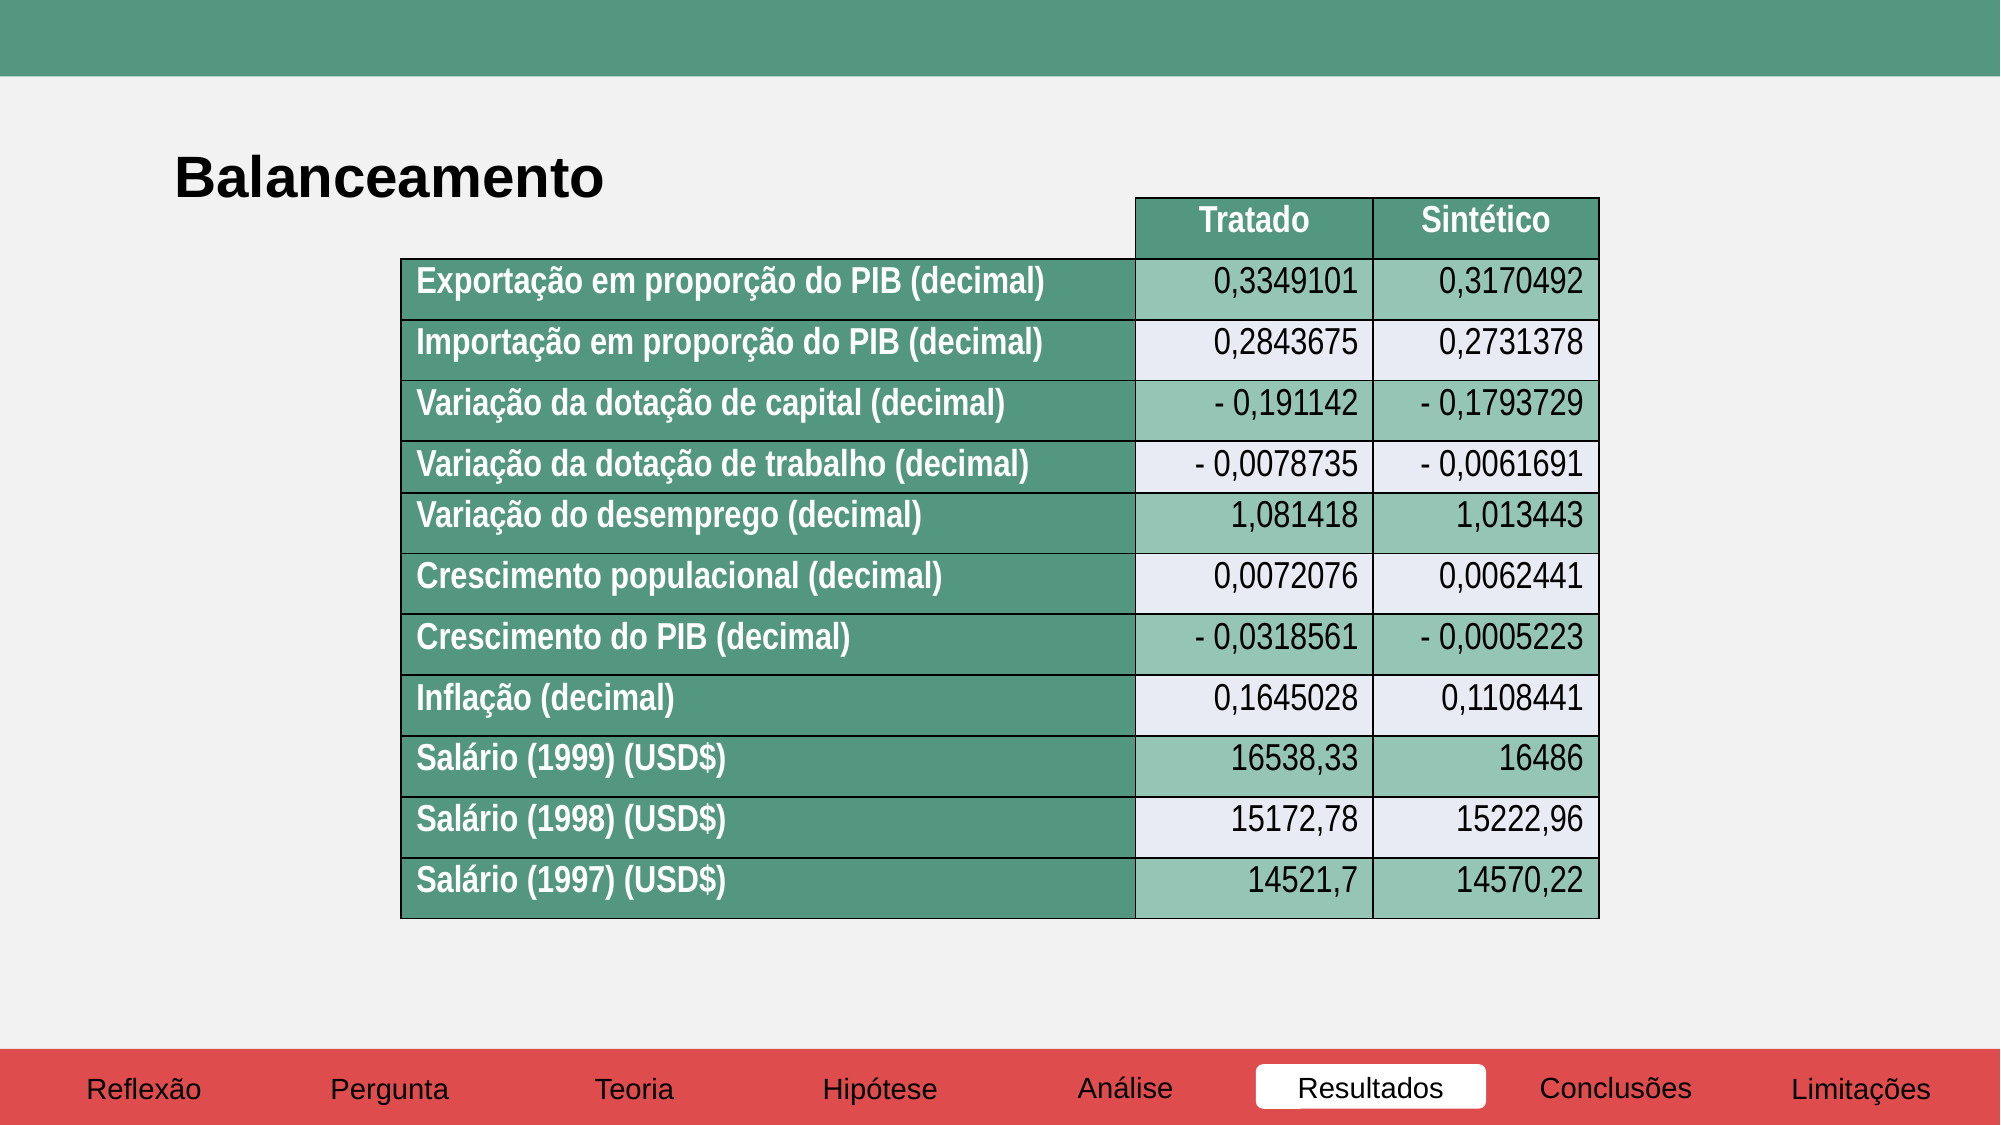

Balanceamento
|  | Tratado | Sintético |
| --- | --- | --- |
| Exportação em proporção do PIB (decimal) | 0,3349101 | 0,3170492 |
| Importação em proporção do PIB (decimal) | 0,2843675 | 0,2731378 |
| Variação da dotação de capital (decimal) | - 0,191142 | - 0,1793729 |
| Variação da dotação de trabalho (decimal) | - 0,0078735 | - 0,0061691 |
| Variação do desemprego (decimal) | 1,081418 | 1,013443 |
| Crescimento populacional (decimal) | 0,0072076 | 0,0062441 |
| Crescimento do PIB (decimal) | - 0,0318561 | - 0,0005223 |
| Inflação (decimal) | 0,1645028 | 0,1108441 |
| Salário (1999) (USD$) | 16538,33 | 16486 |
| Salário (1998) (USD$) | 15172,78 | 15222,96 |
| Salário (1997) (USD$) | 14521,7 | 14570,22 |

Análise
Resultados
Conclusões
Reflexão
Pergunta
Teoria
Hipótese
Limitações